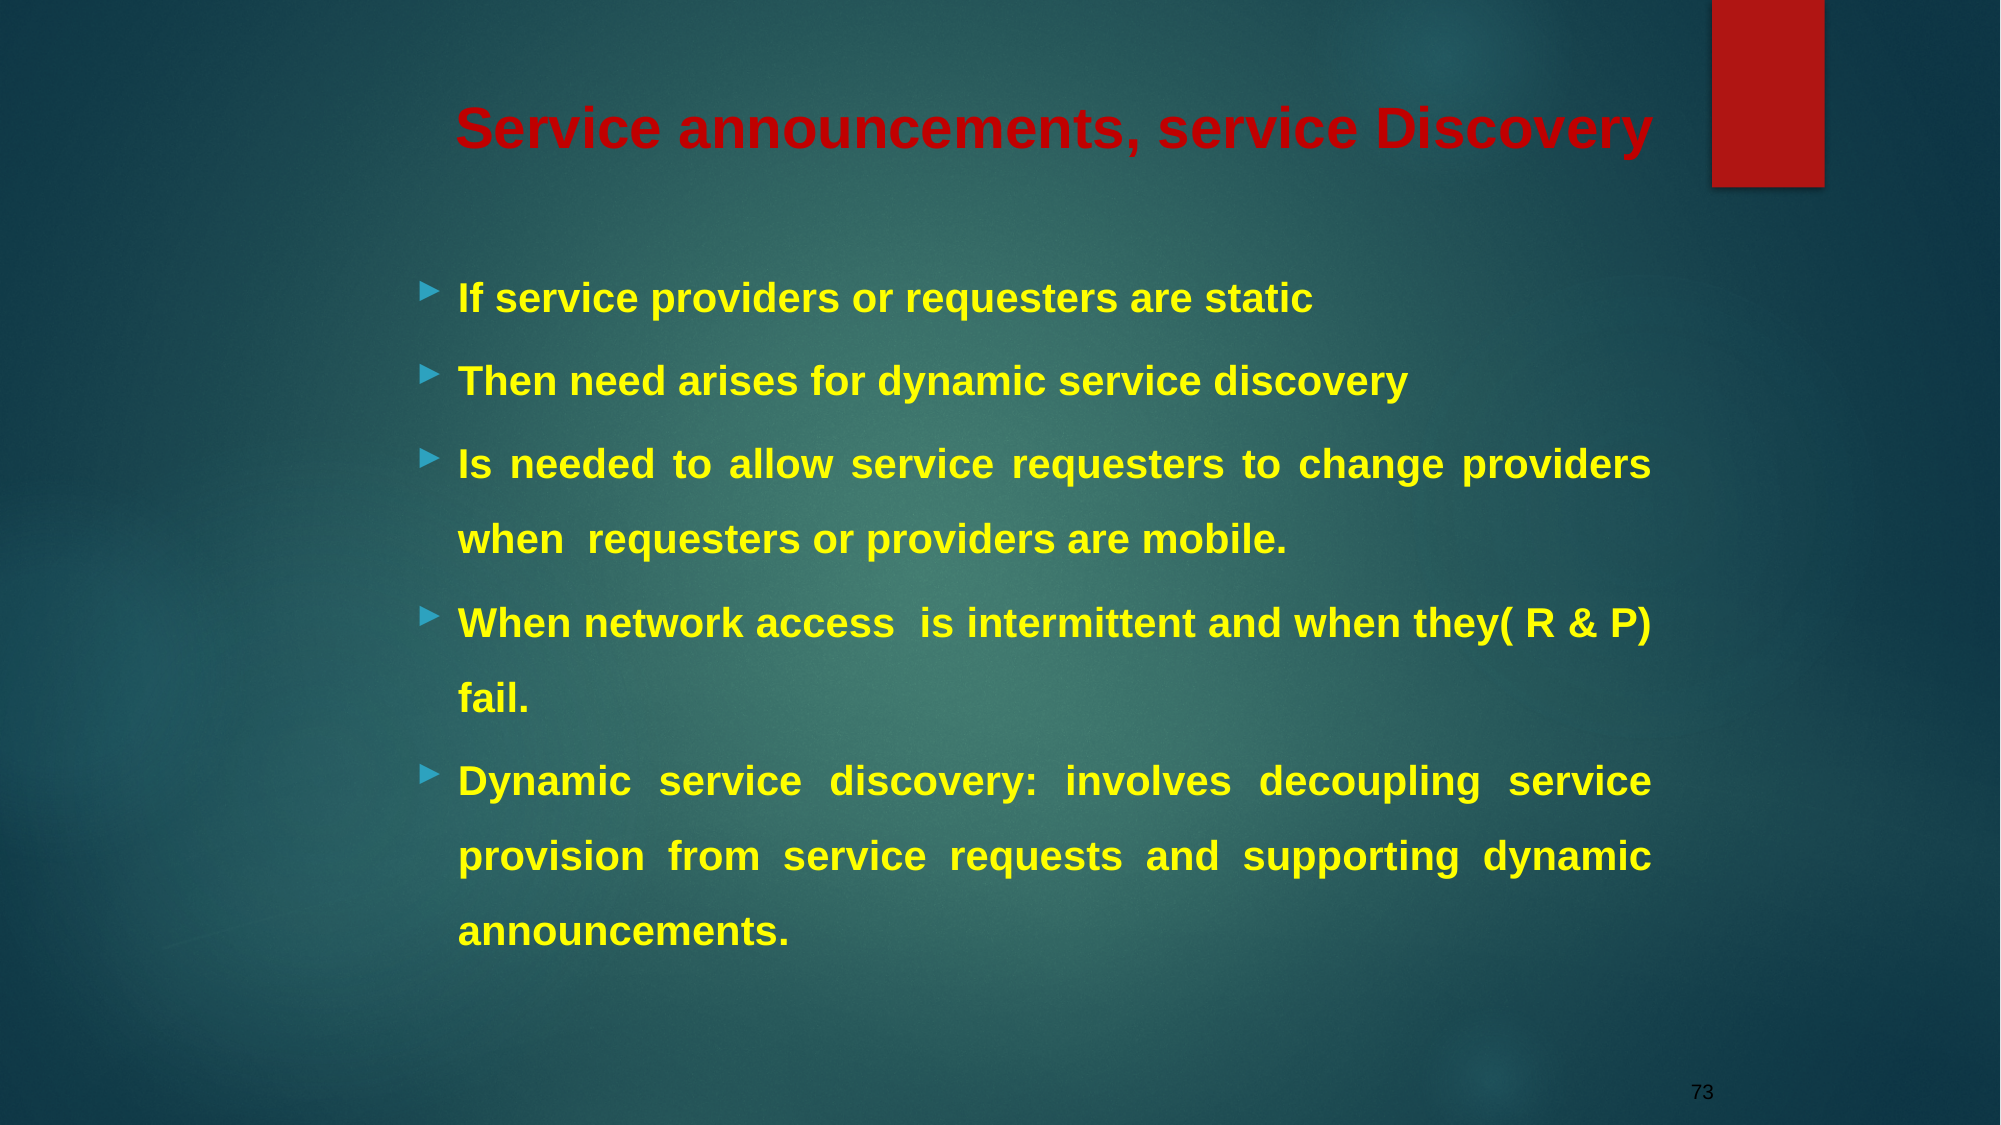

Service announcements, service Discovery
If service providers or requesters are static
Then need arises for dynamic service discovery
Is needed to allow service requesters to change providers when  requesters or providers are mobile.
When network access  is intermittent and when they( R & P) fail.
Dynamic service discovery: involves decoupling service provision from service requests and supporting dynamic announcements.

73